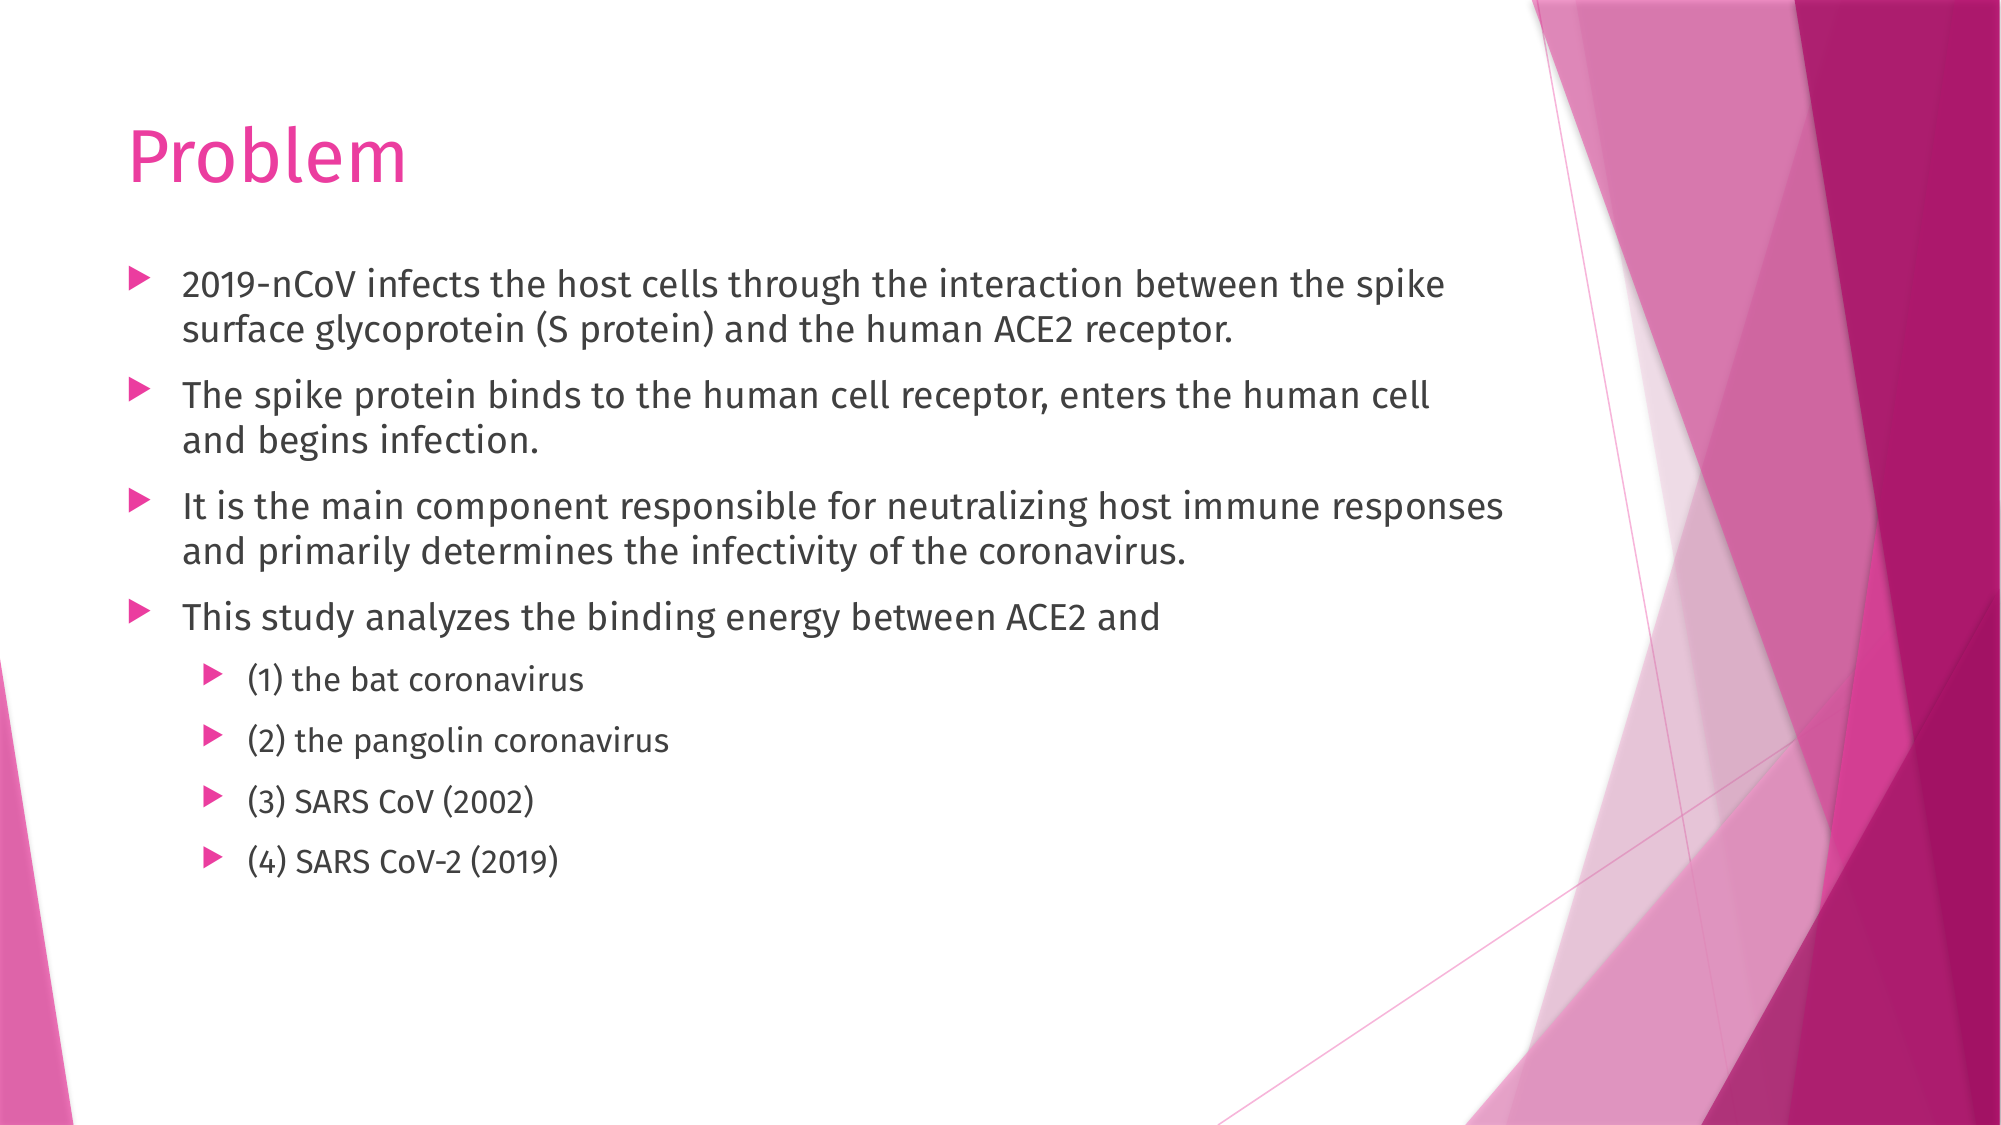

# Problem
2019-nCoV infects the host cells through the interaction between the spike surface glycoprotein (S protein) and the human ACE2 receptor.
The spike protein binds to the human cell receptor, enters the human cell and begins infection.
It is the main component responsible for neutralizing host immune responses and primarily determines the infectivity of the coronavirus.
This study analyzes the binding energy between ACE2 and
(1) the bat coronavirus
(2) the pangolin coronavirus
(3) SARS CoV (2002)
(4) SARS CoV-2 (2019)